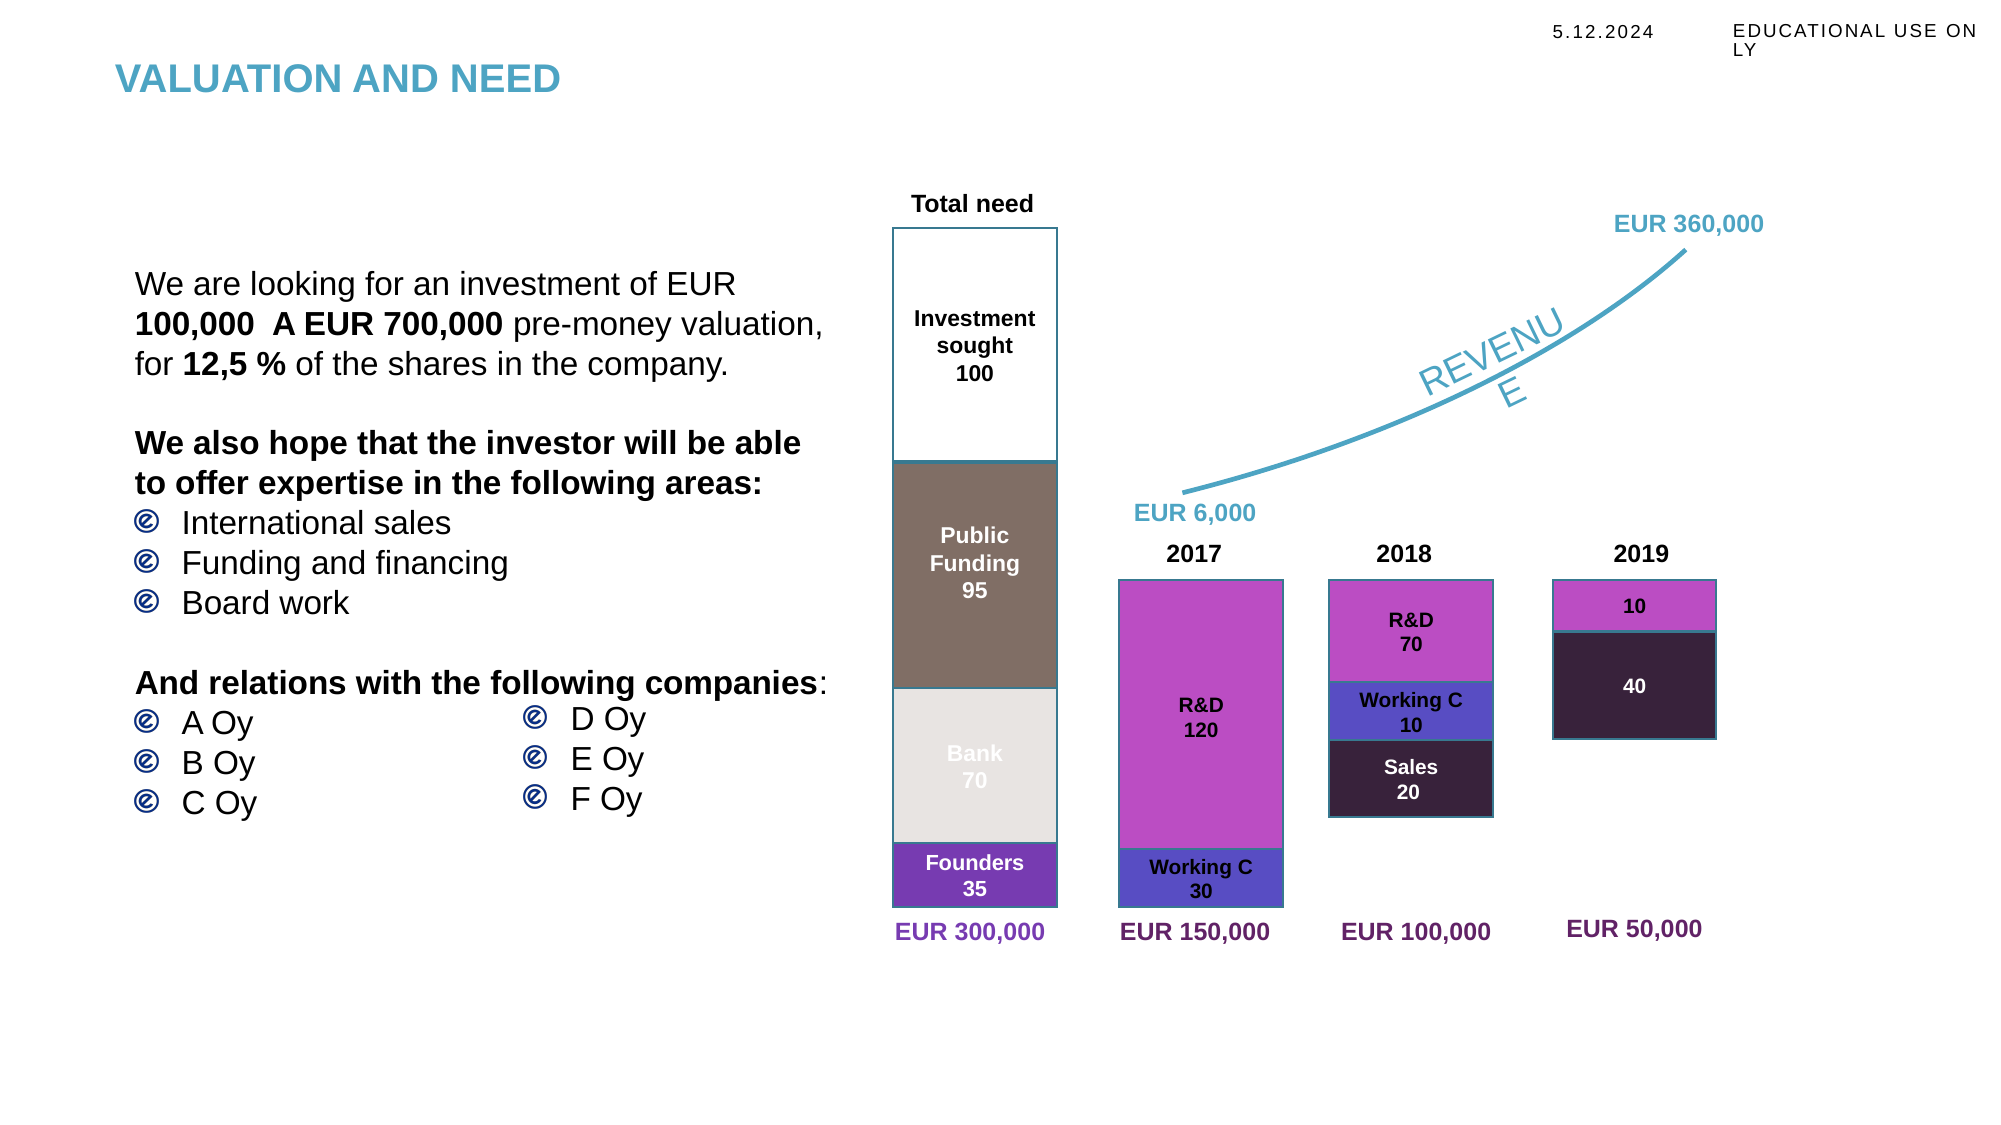

Total need
EUR 360,000
Investment sought
100
Public Funding
95

Bank
70
Founders
35
EUR 6,000
2017
2018
2019
R&D
120
R&D
70
10
40
Working C 10
Sales
20
Working C 30
EUR 50,000
EUR 300,000
EUR 150,000
EUR 100,000
EDUCATIONAL USE ONLY
5.12.2024
# VALUATION AND NEED

We are looking for an investment of EUR 100,000  A EUR 700,000 pre-money valuation, for 12,5 % of the shares in the company.

We also hope that the investor will be able to offer expertise in the following areas:
International sales
Funding and financing
Board work

And relations with the following companies:
A Oy
B Oy
C Oy
D Oy
E Oy
F Oy
REVENUE